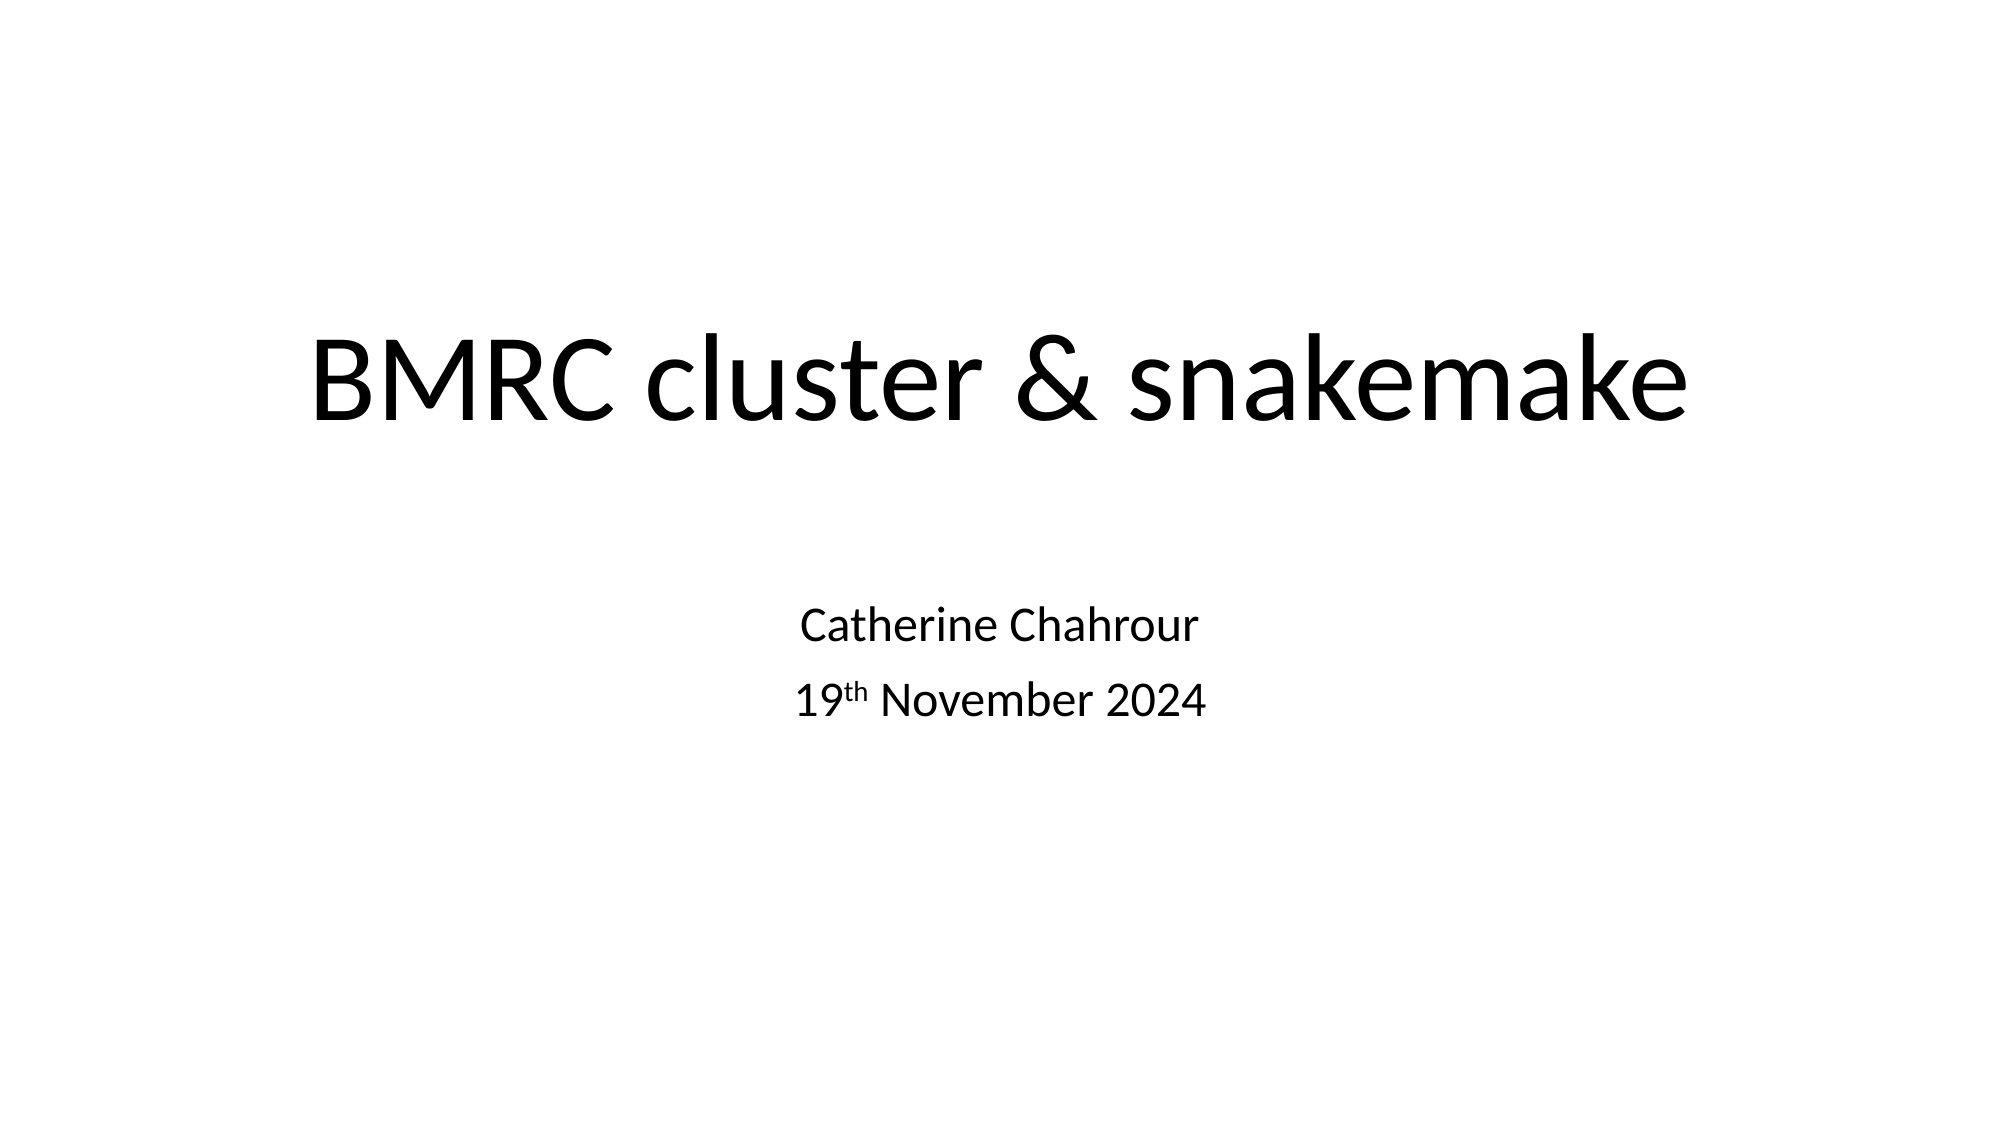

# BMRC cluster & snakemake
Catherine Chahrour
19th November 2024